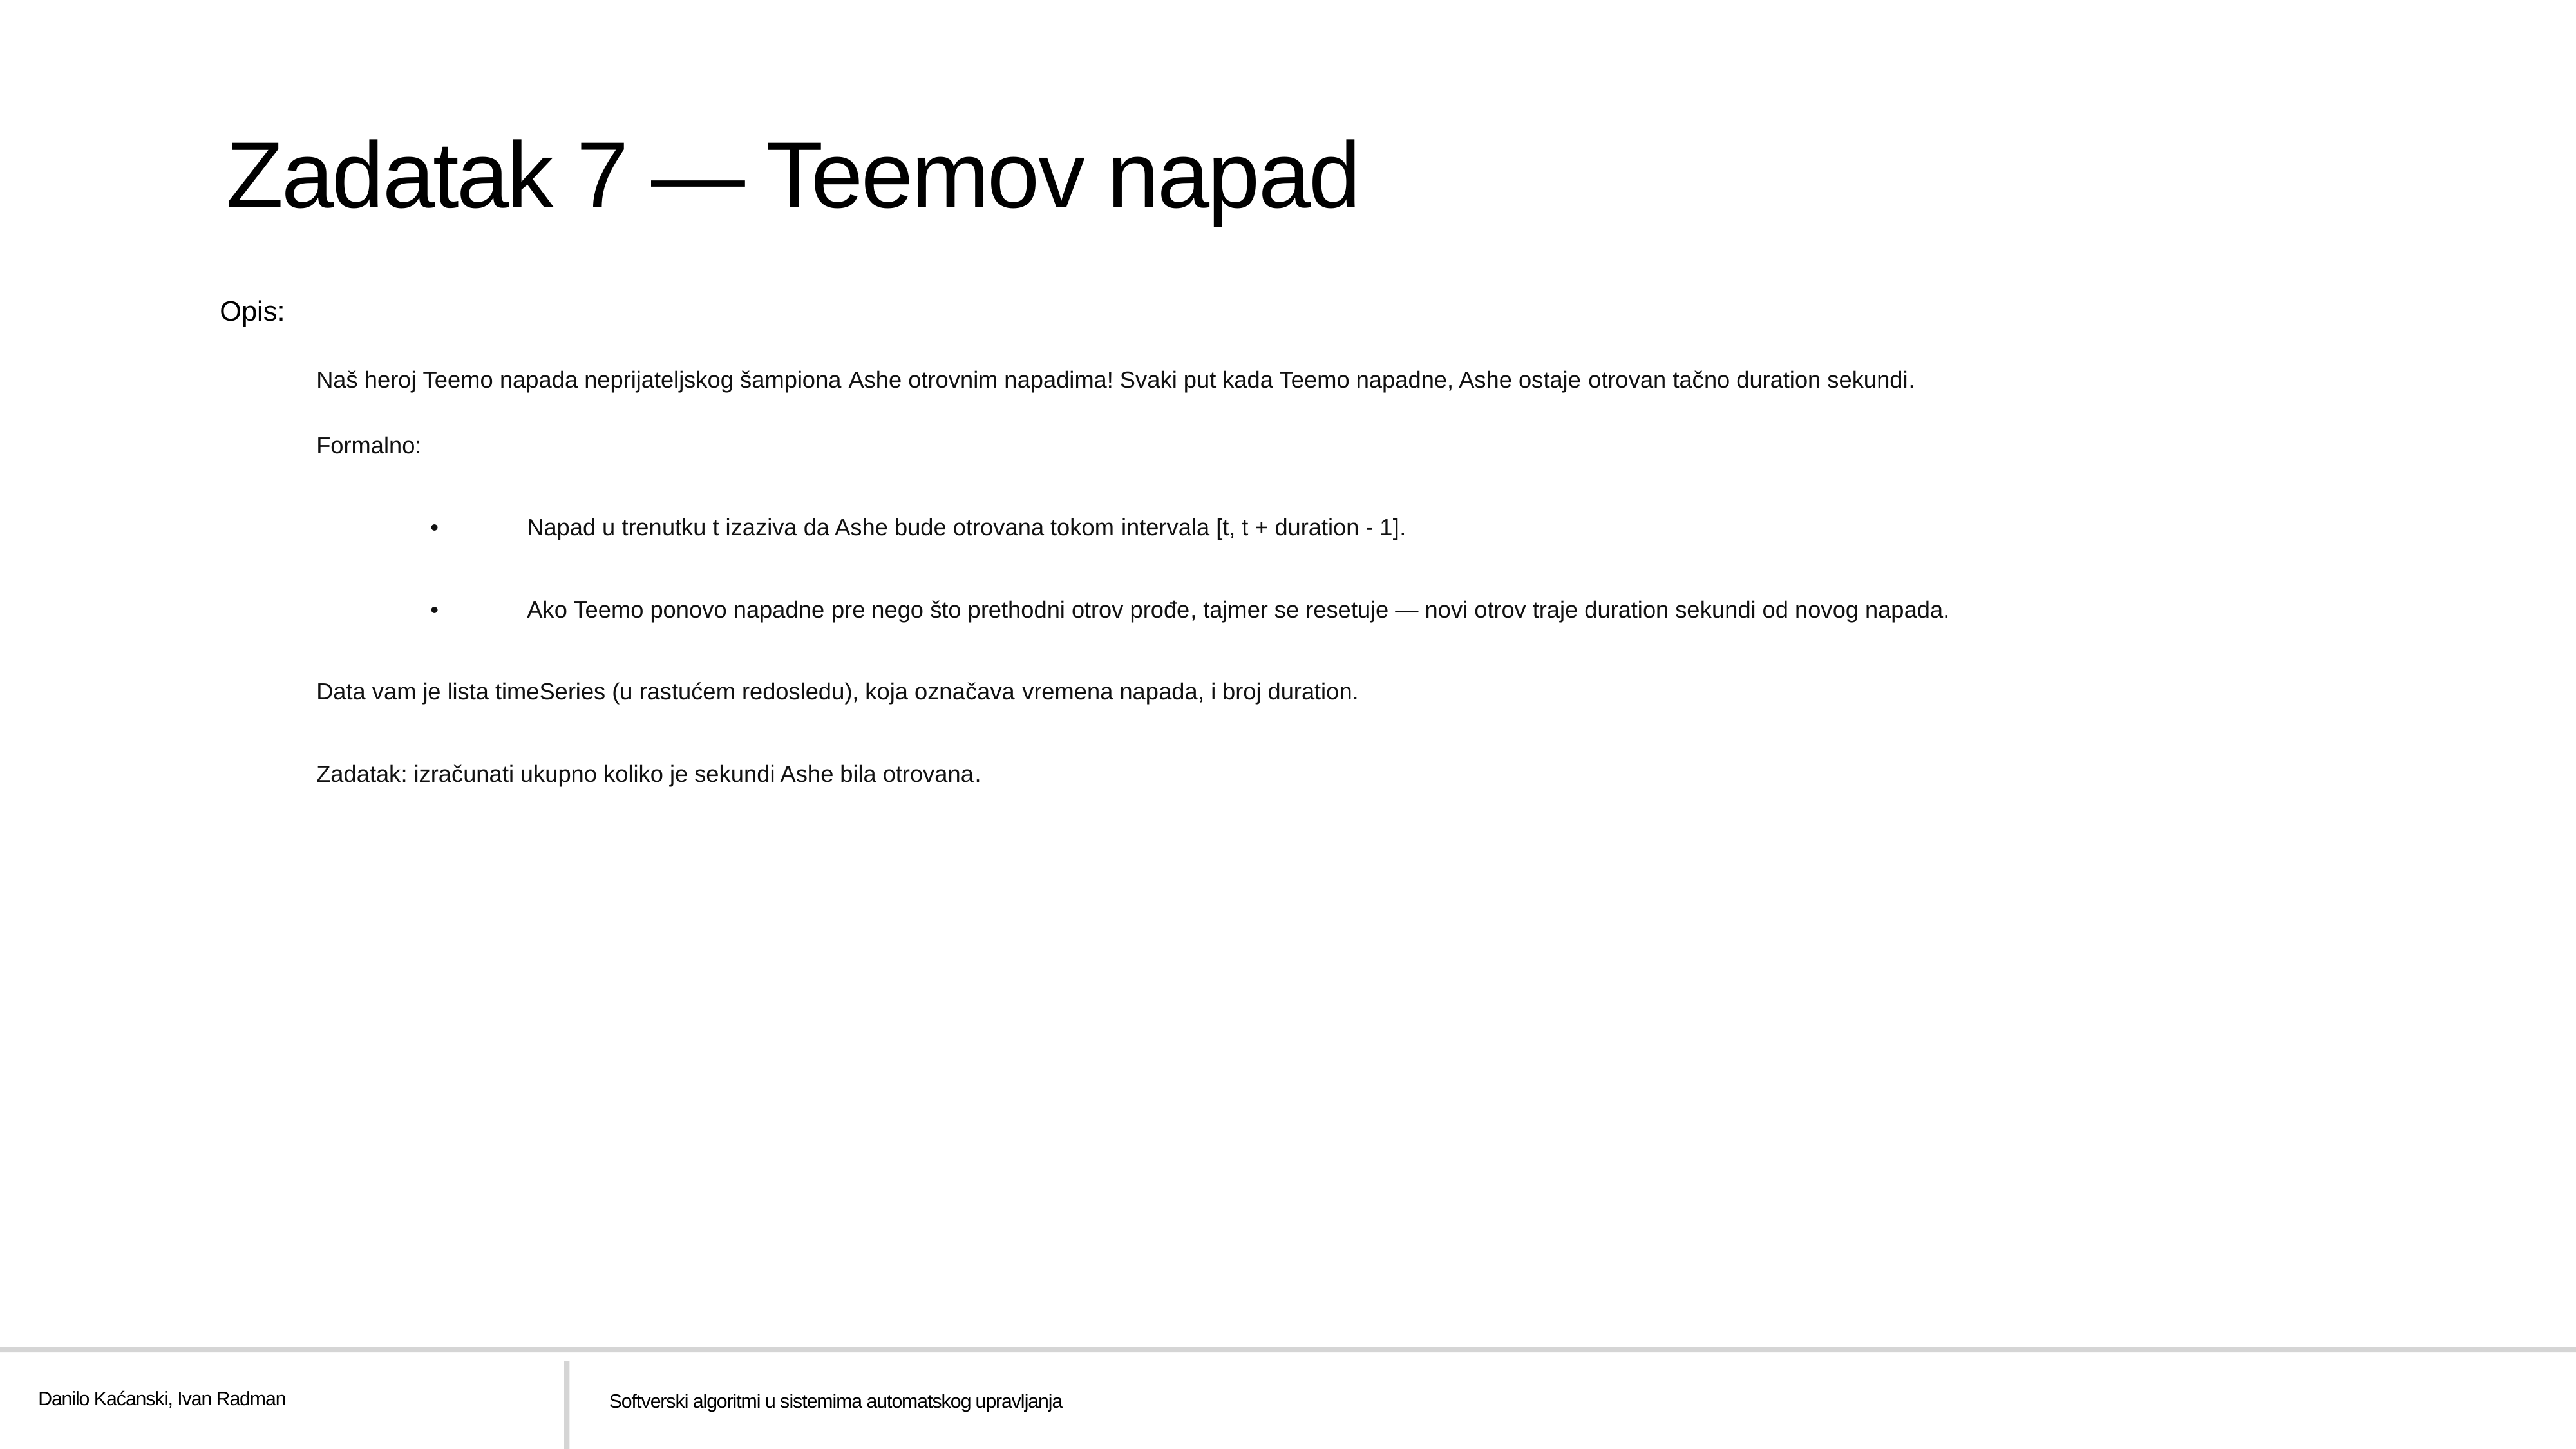

# Zadatak 7 — Teemov napad
Opis:
Naš heroj Teemo napada neprijateljskog šampiona Ashe otrovnim napadima! Svaki put kada Teemo napadne, Ashe ostaje otrovan tačno duration sekundi.
Formalno:
	•	Napad u trenutku t izaziva da Ashe bude otrovana tokom intervala [t, t + duration - 1].
	•	Ako Teemo ponovo napadne pre nego što prethodni otrov prođe, tajmer se resetuje — novi otrov traje duration sekundi od novog napada.
Data vam je lista timeSeries (u rastućem redosledu), koja označava vremena napada, i broj duration.
Zadatak: izračunati ukupno koliko je sekundi Ashe bila otrovana.